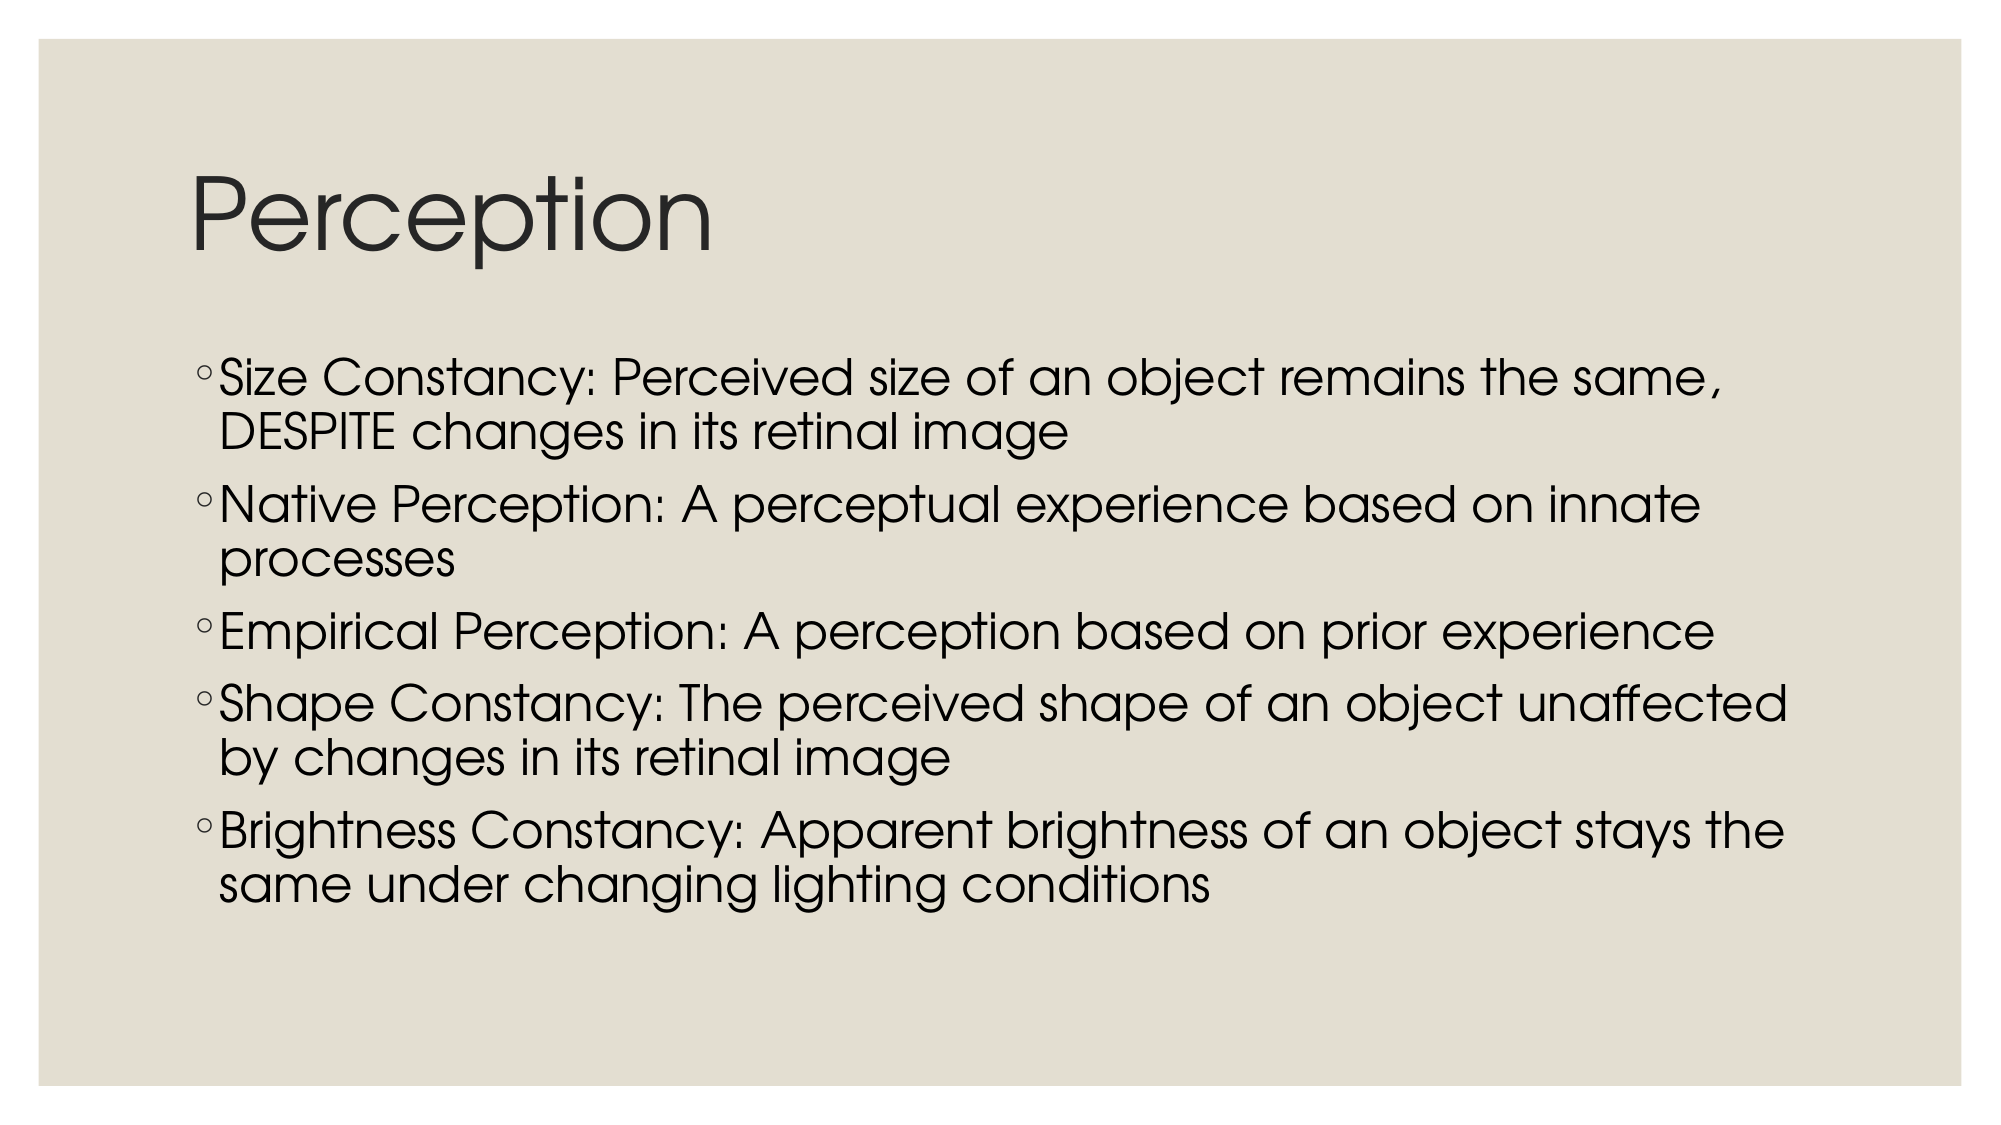

# Perception
Size Constancy: Perceived size of an object remains the same, DESPITE changes in its retinal image
Native Perception: A perceptual experience based on innate processes
Empirical Perception: A perception based on prior experience
Shape Constancy: The perceived shape of an object unaffected by changes in its retinal image
Brightness Constancy: Apparent brightness of an object stays the same under changing lighting conditions